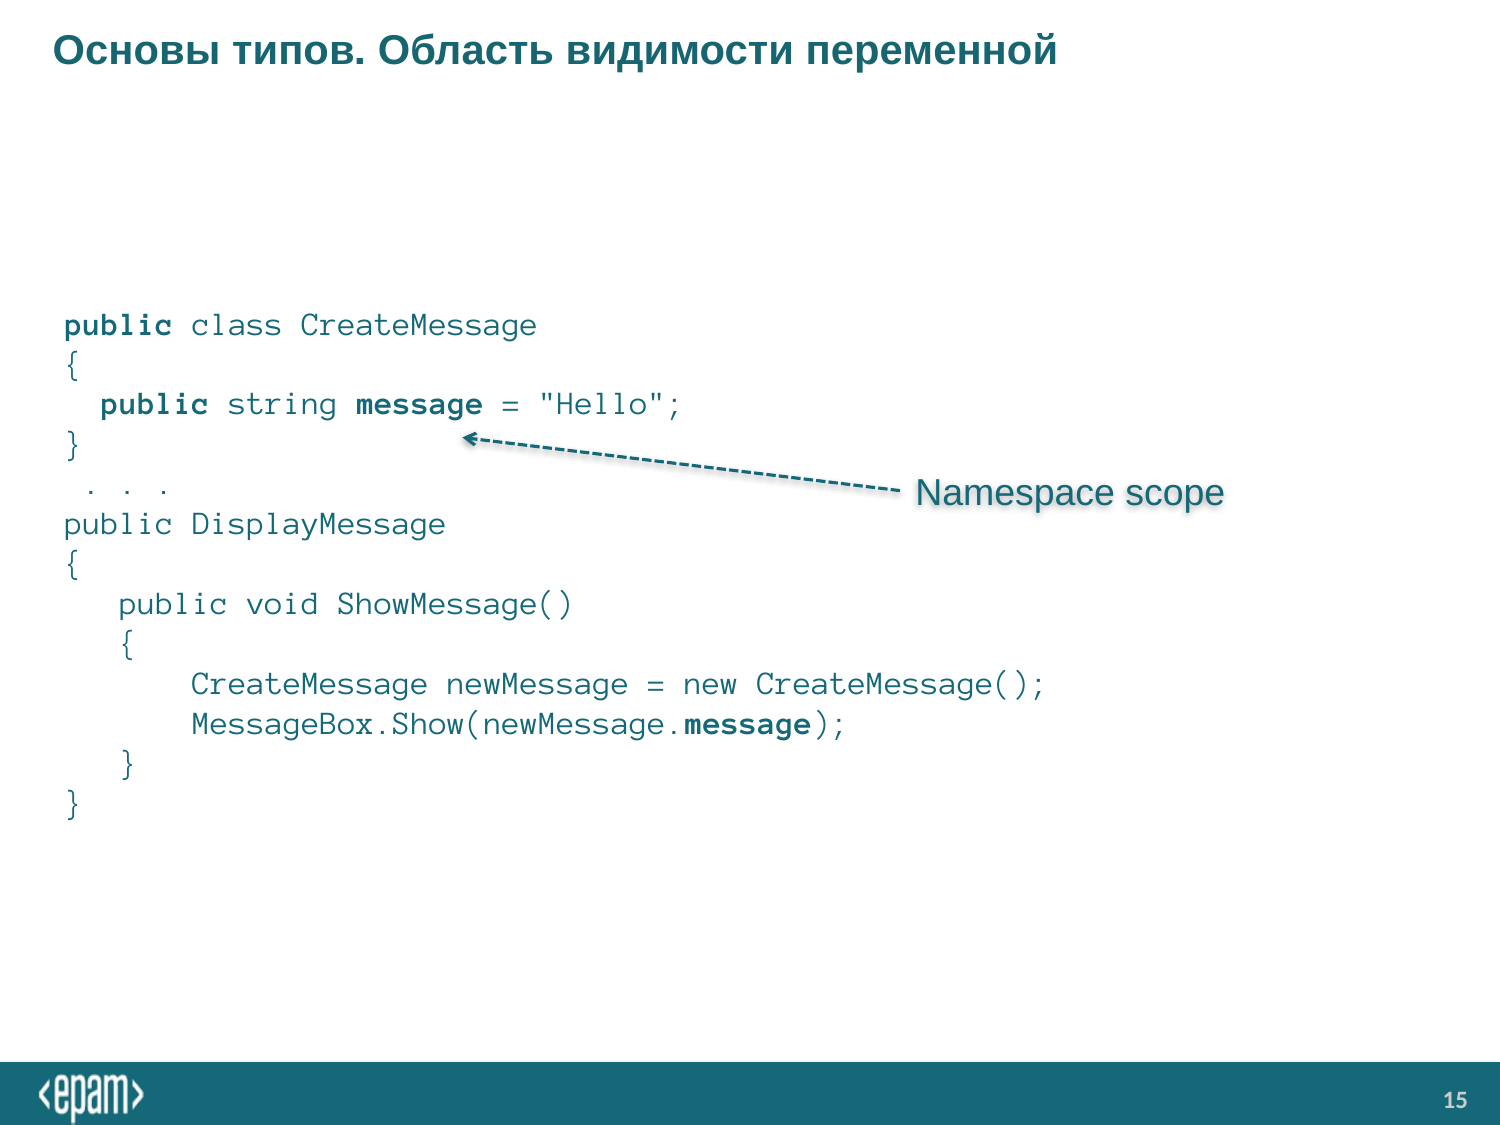

# Основы типов. Область видимости переменной

public class CreateMessage
{
  public string message = "Hello";
}
 . . .
public DisplayMessage
{
   public void ShowMessage()
   {
       CreateMessage newMessage = new CreateMessage();
       MessageBox.Show(newMessage.message);
   }
}
Namespace scope